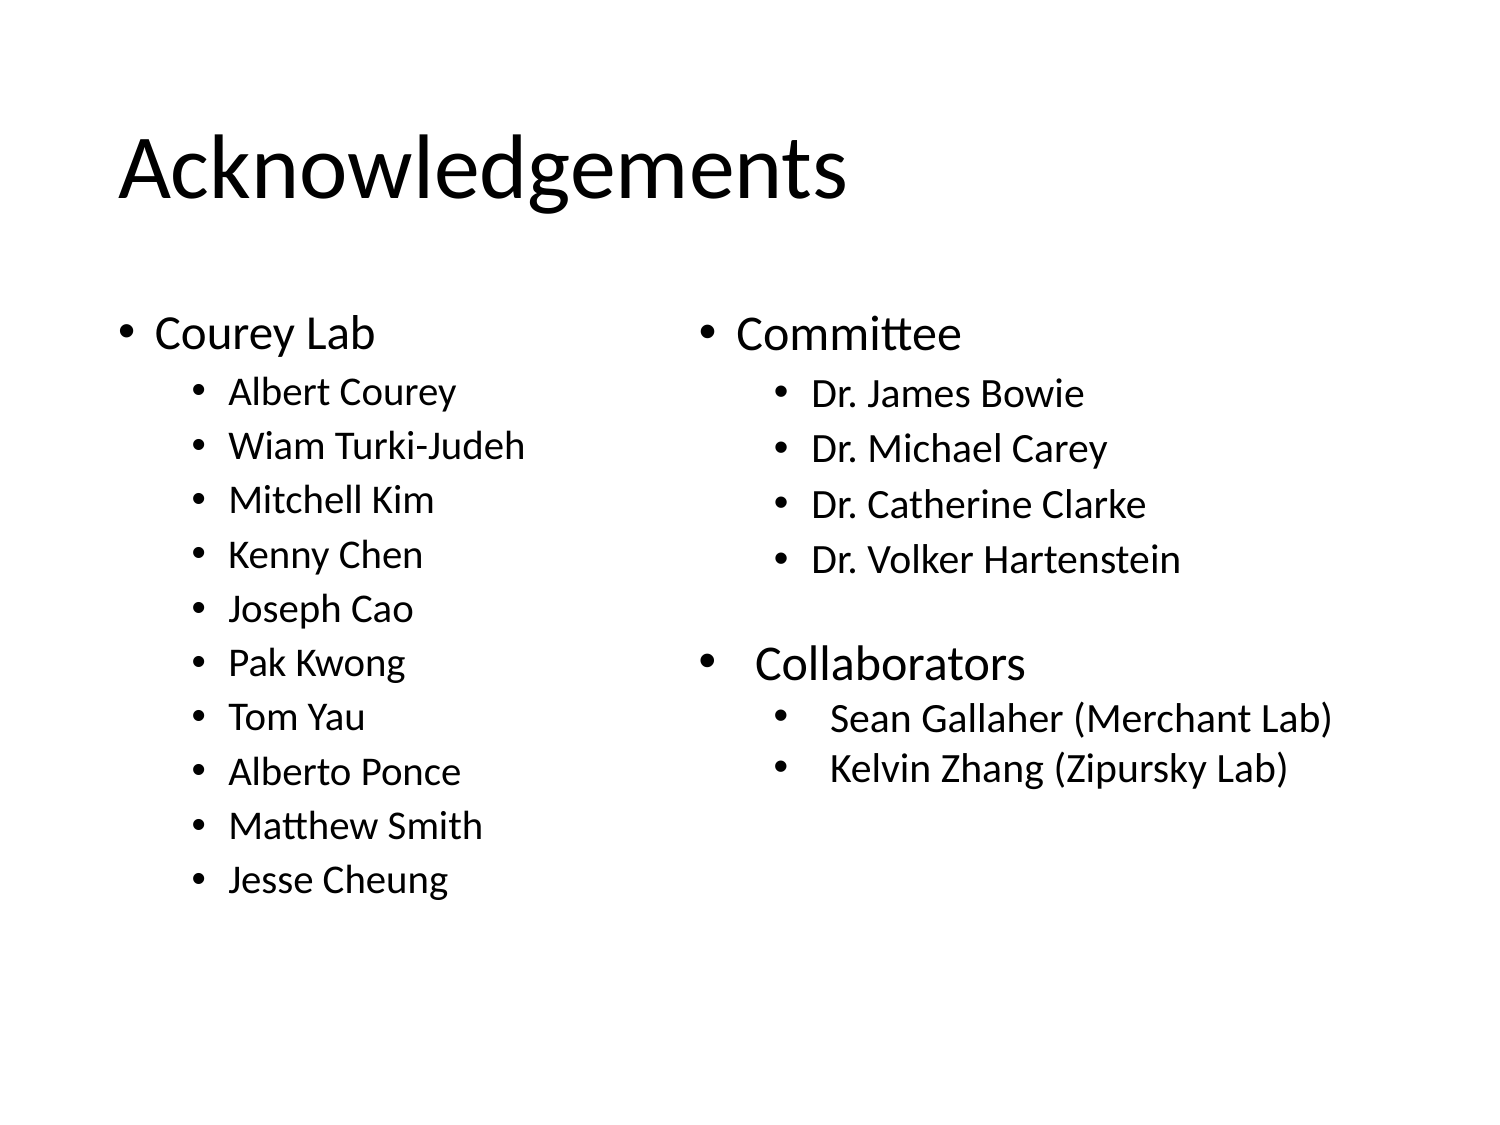

# Acknowledgements
Courey Lab
Albert Courey
Wiam Turki-Judeh
Mitchell Kim
Kenny Chen
Joseph Cao
Pak Kwong
Tom Yau
Alberto Ponce
Matthew Smith
Jesse Cheung
Committee
Dr. James Bowie
Dr. Michael Carey
Dr. Catherine Clarke
Dr. Volker Hartenstein
Collaborators
Sean Gallaher (Merchant Lab)
Kelvin Zhang (Zipursky Lab)